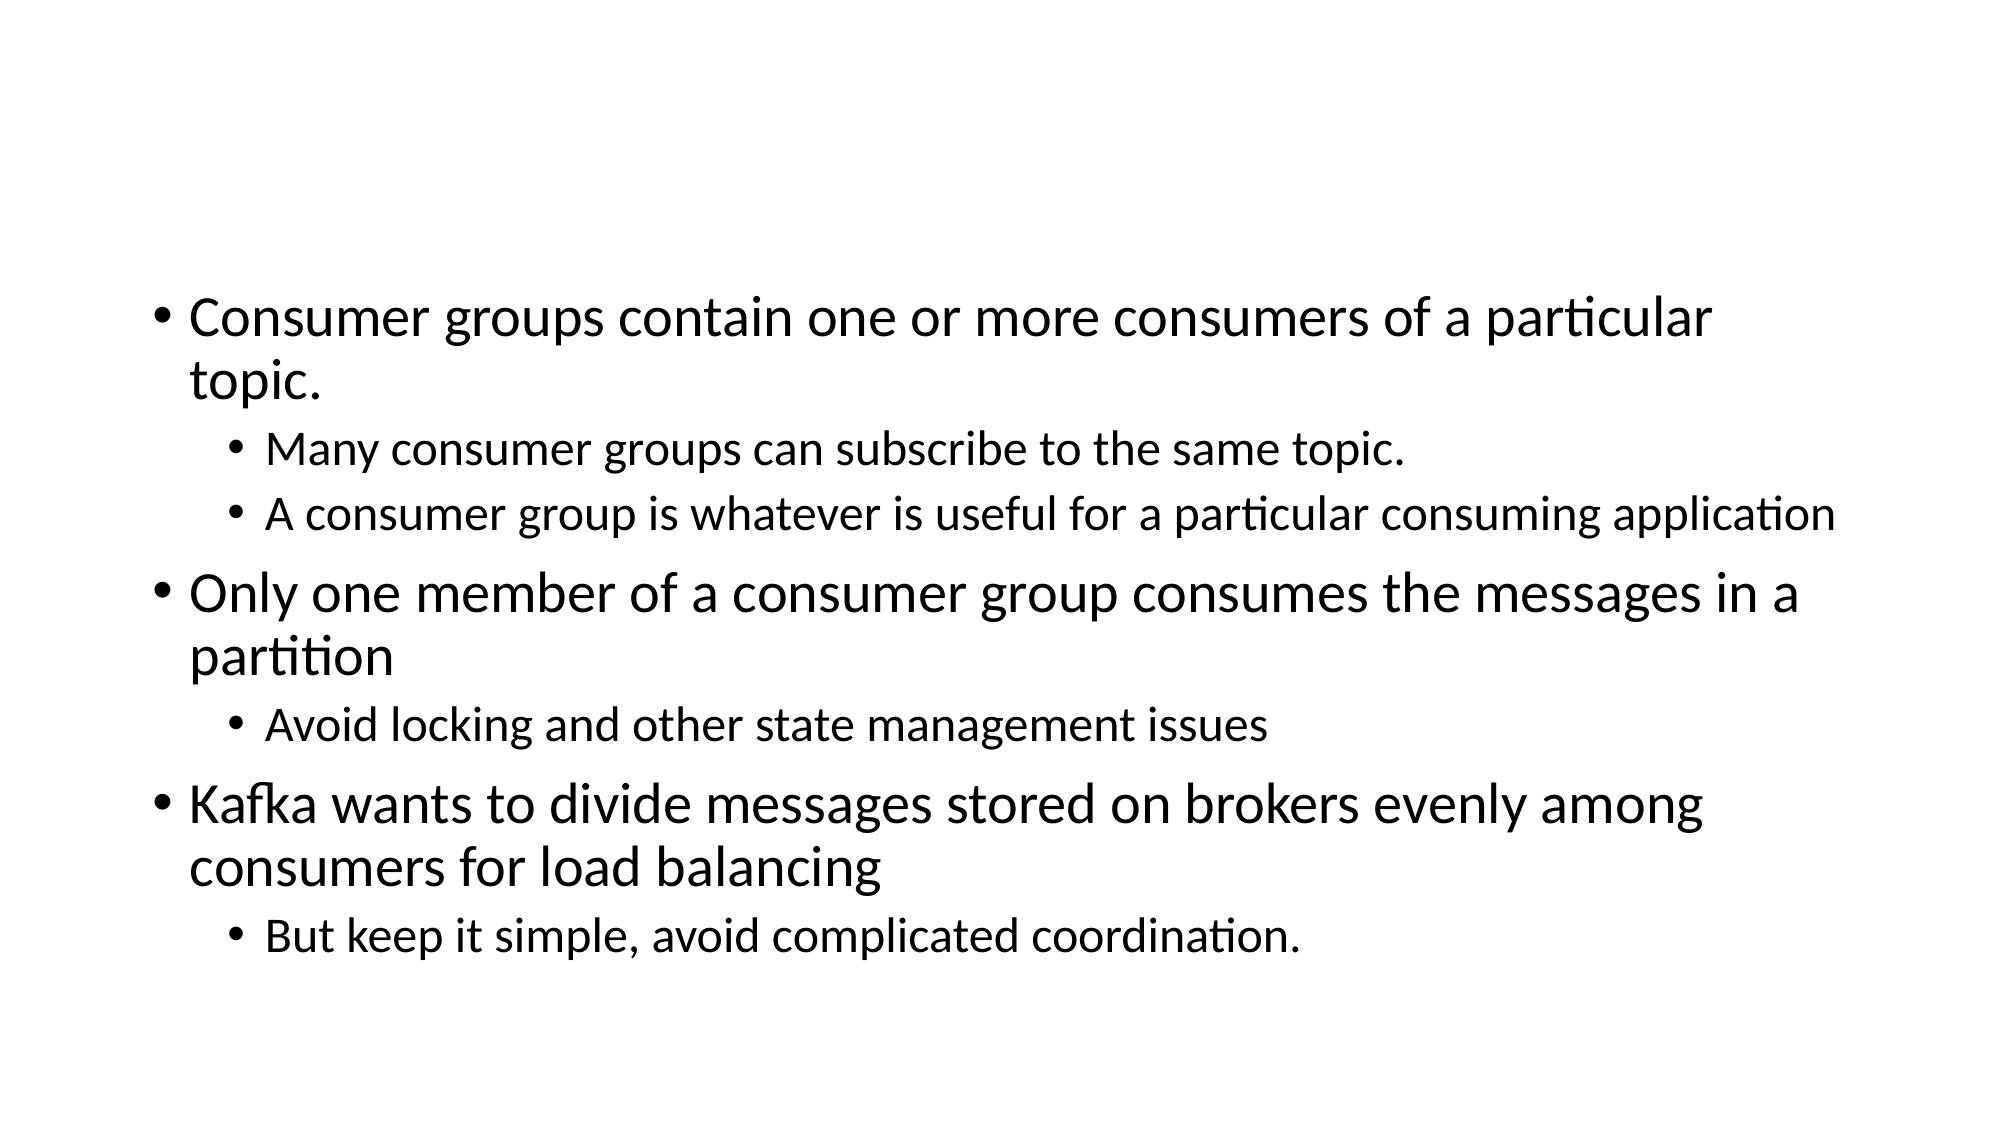

# Kafka Consumer Groups
Consumer groups contain one or more consumers of a particular topic.
Many consumer groups can subscribe to the same topic.
A consumer group is whatever is useful for a particular consuming application
Only one member of a consumer group consumes the messages in a partition
Avoid locking and other state management issues
Kafka wants to divide messages stored on brokers evenly among consumers for load balancing
But keep it simple, avoid complicated coordination.